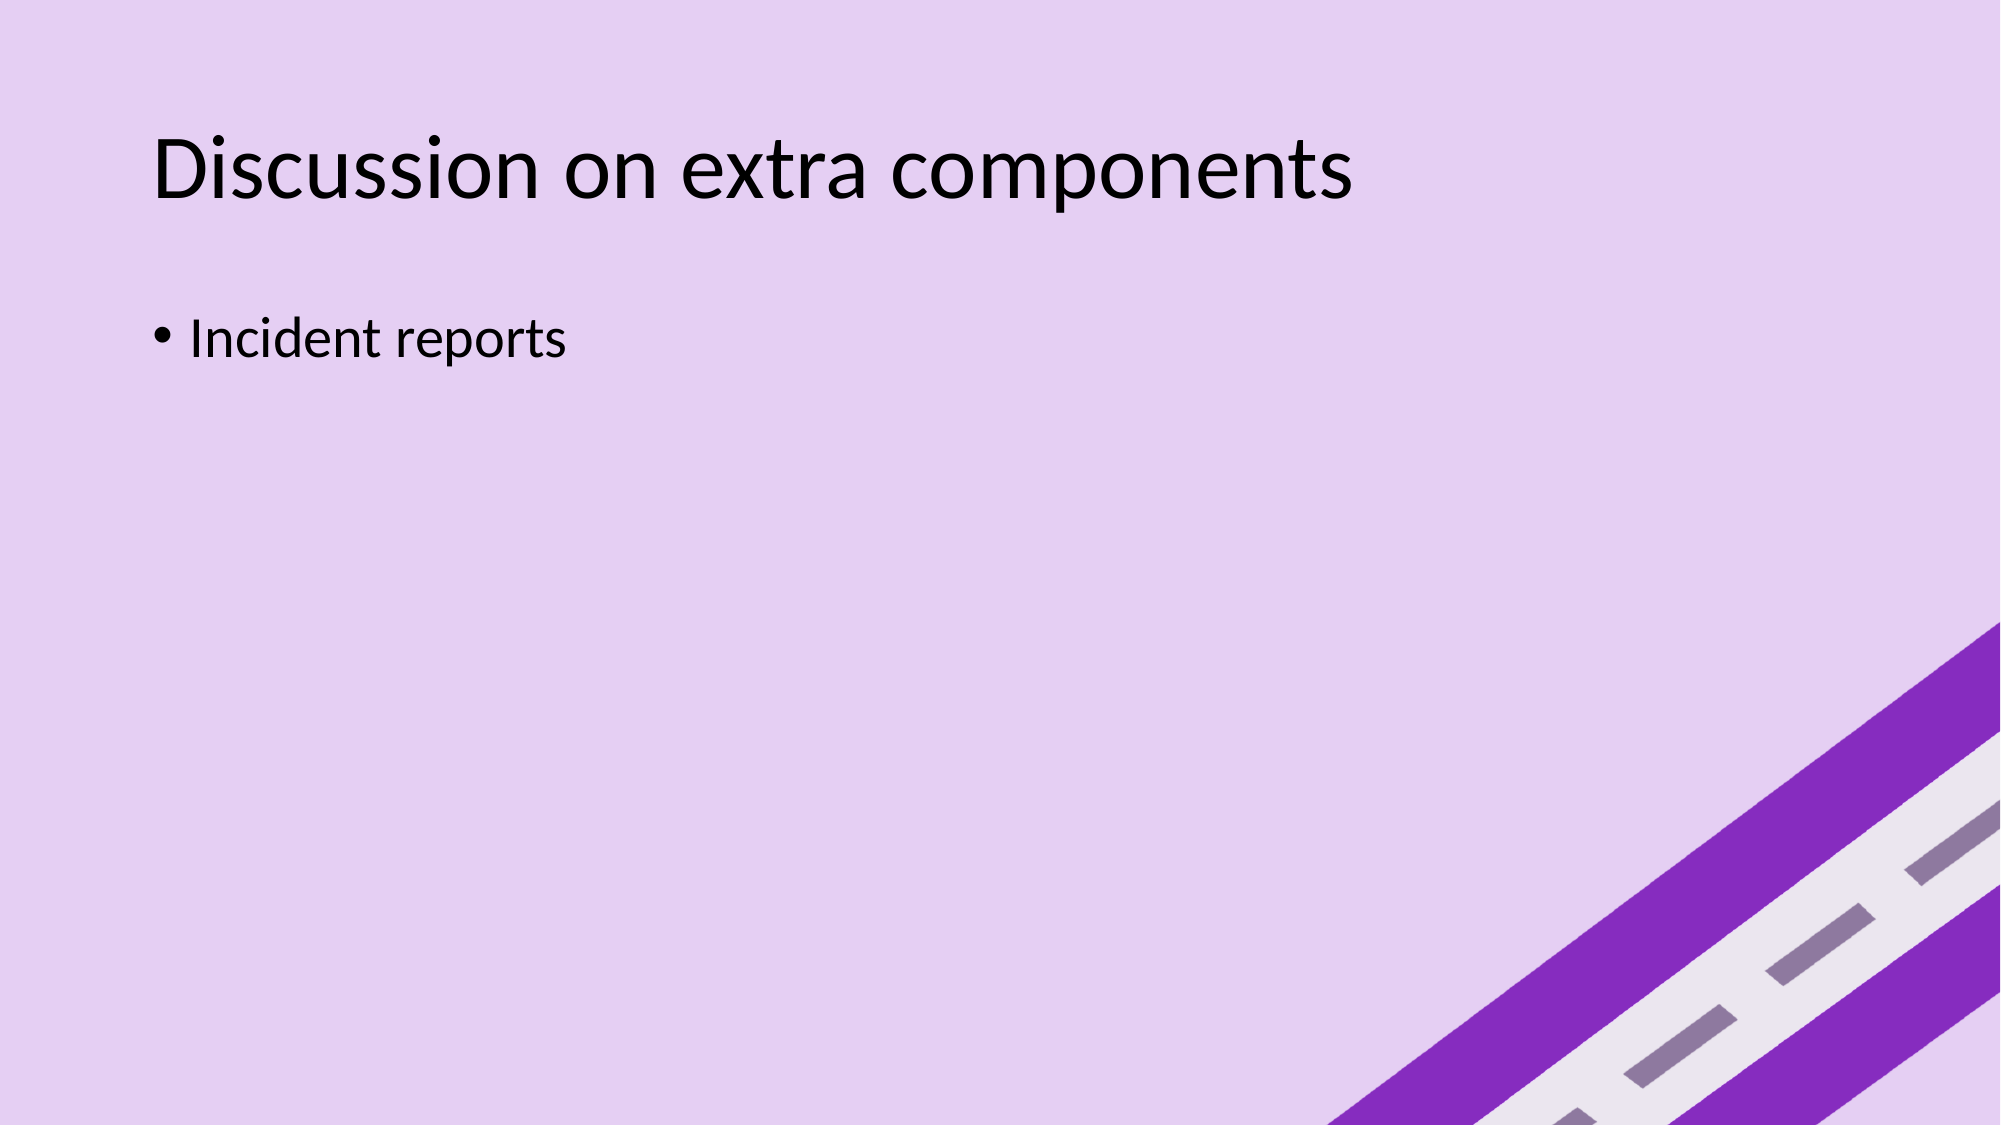

# Discussion on extra components
Incident reports